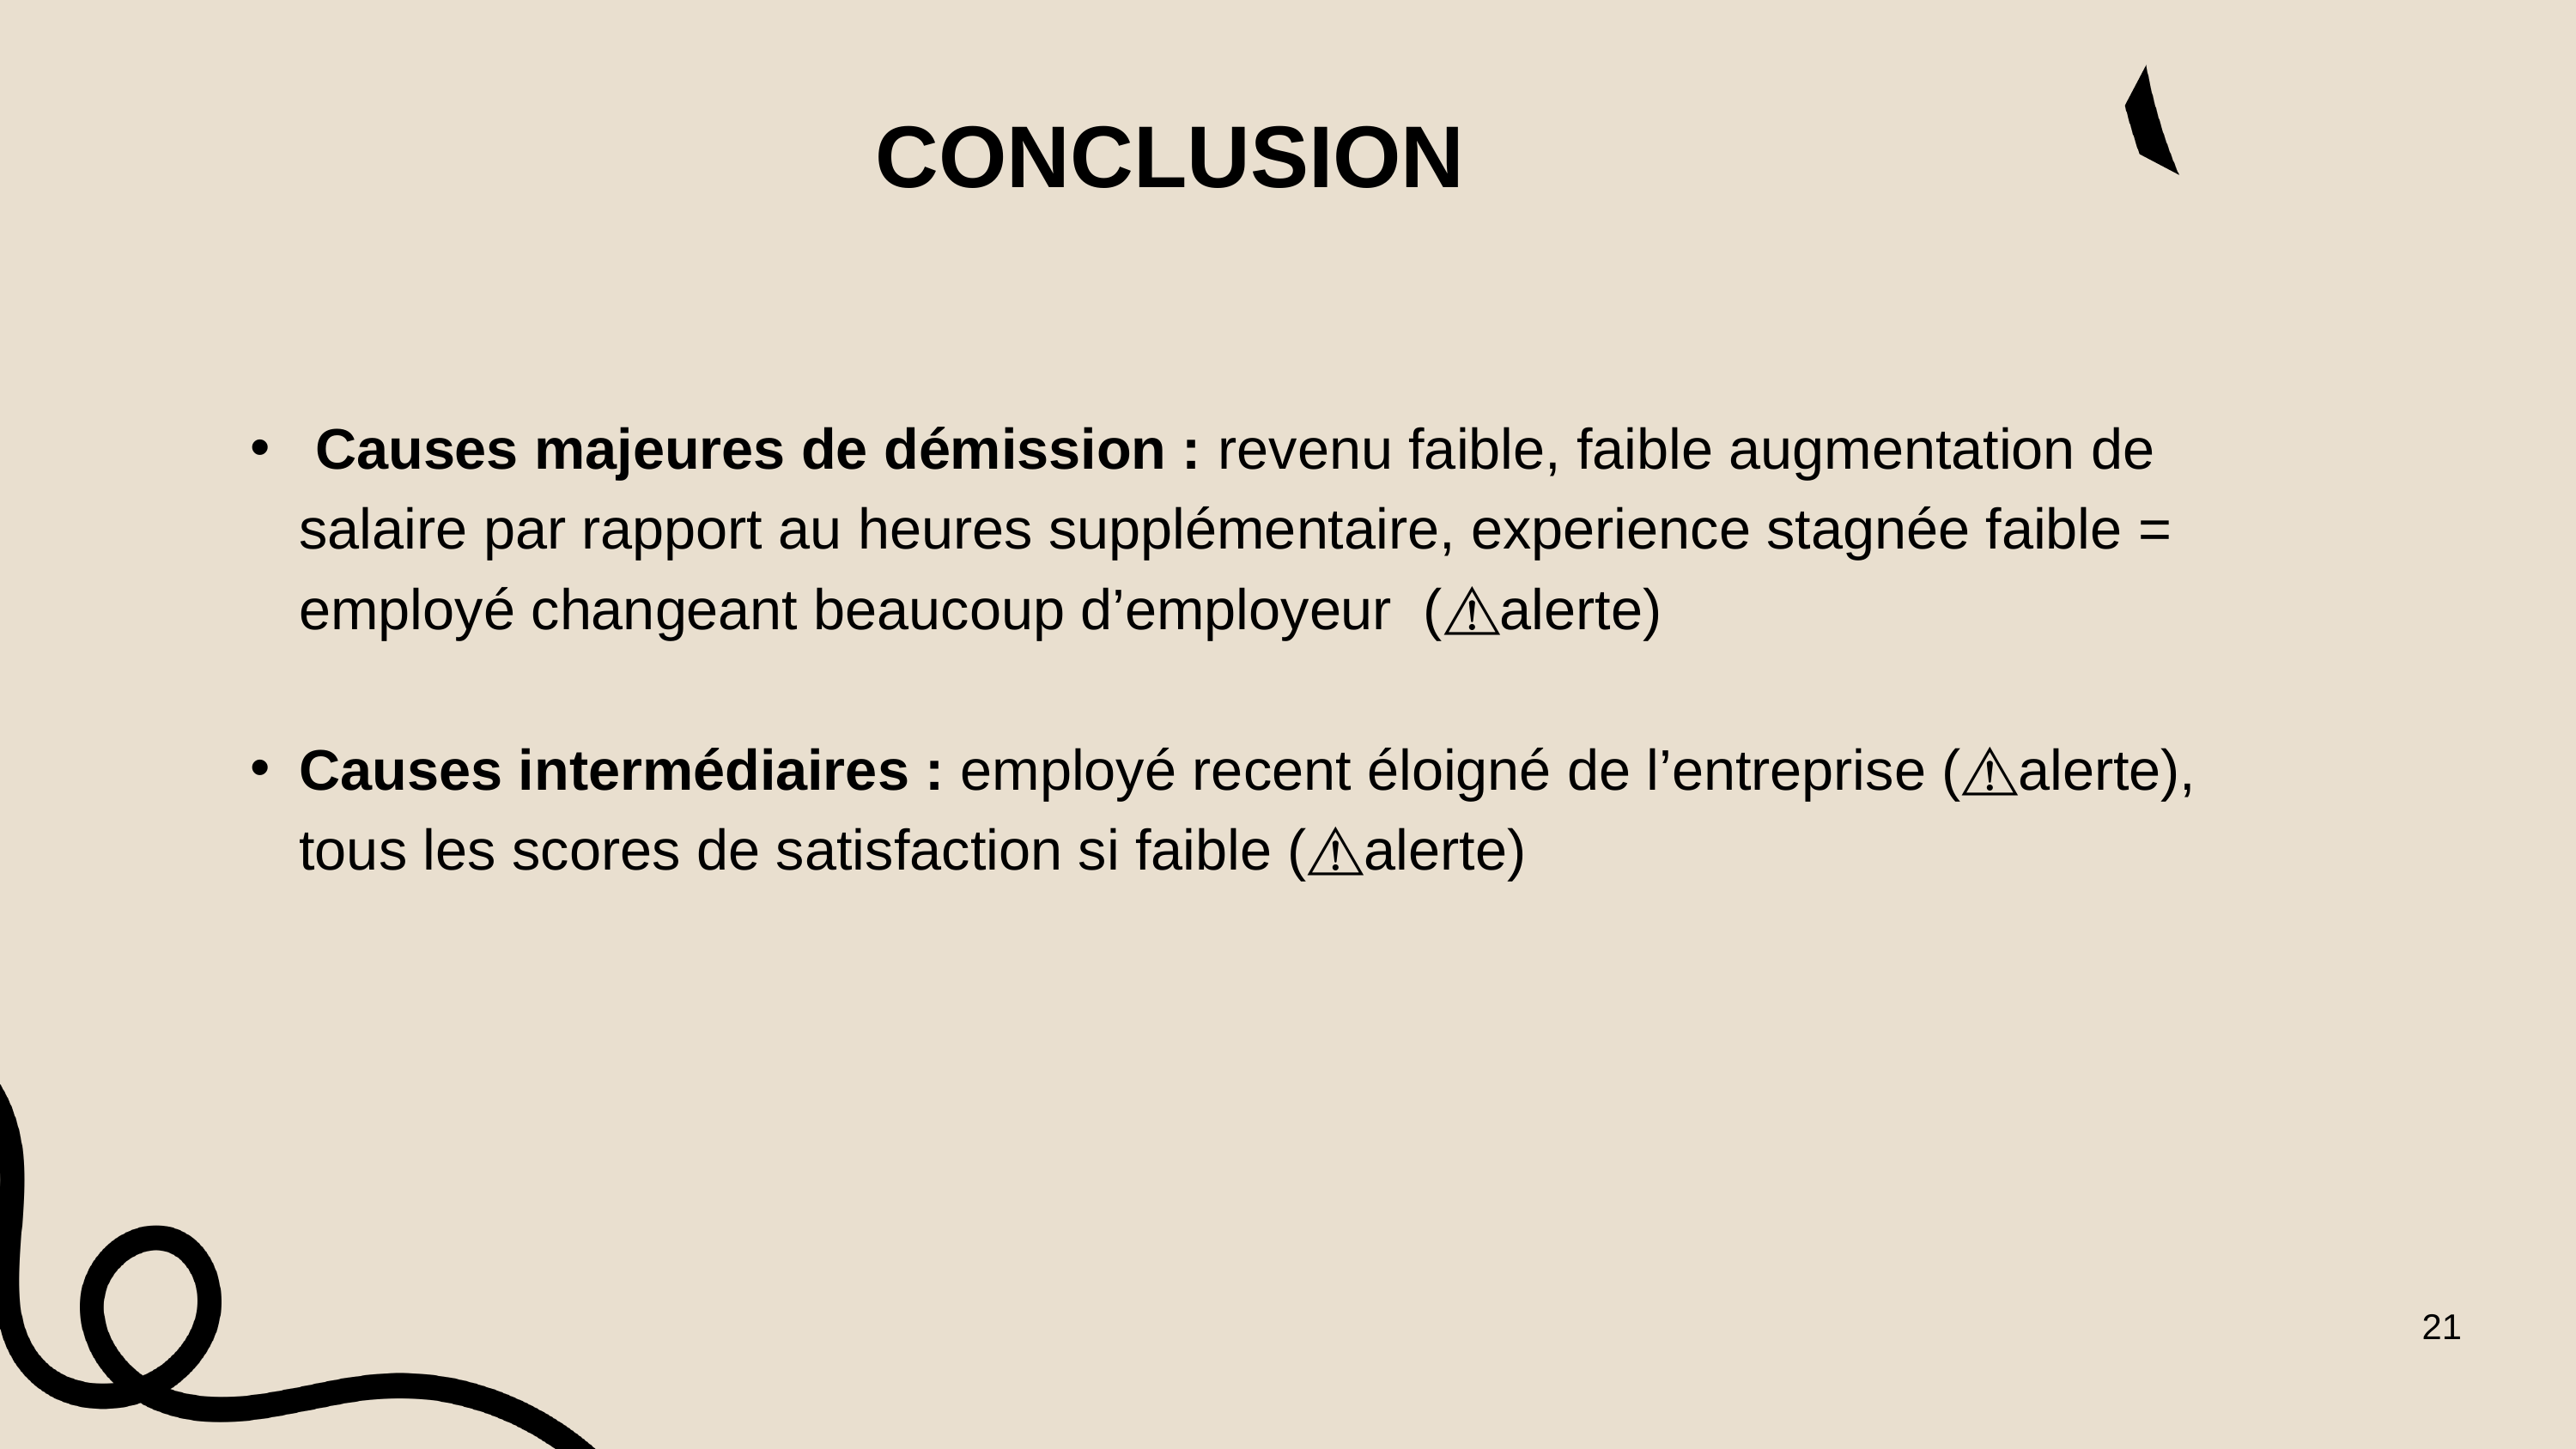

CONCLUSION
 Causes majeures de démission : revenu faible, faible augmentation de salaire par rapport au heures supplémentaire, experience stagnée faible = employé changeant beaucoup d’employeur  (⚠️alerte)

Causes intermédiaires : employé recent éloigné de l’entreprise (⚠️alerte), tous les scores de satisfaction si faible (⚠️alerte)

21